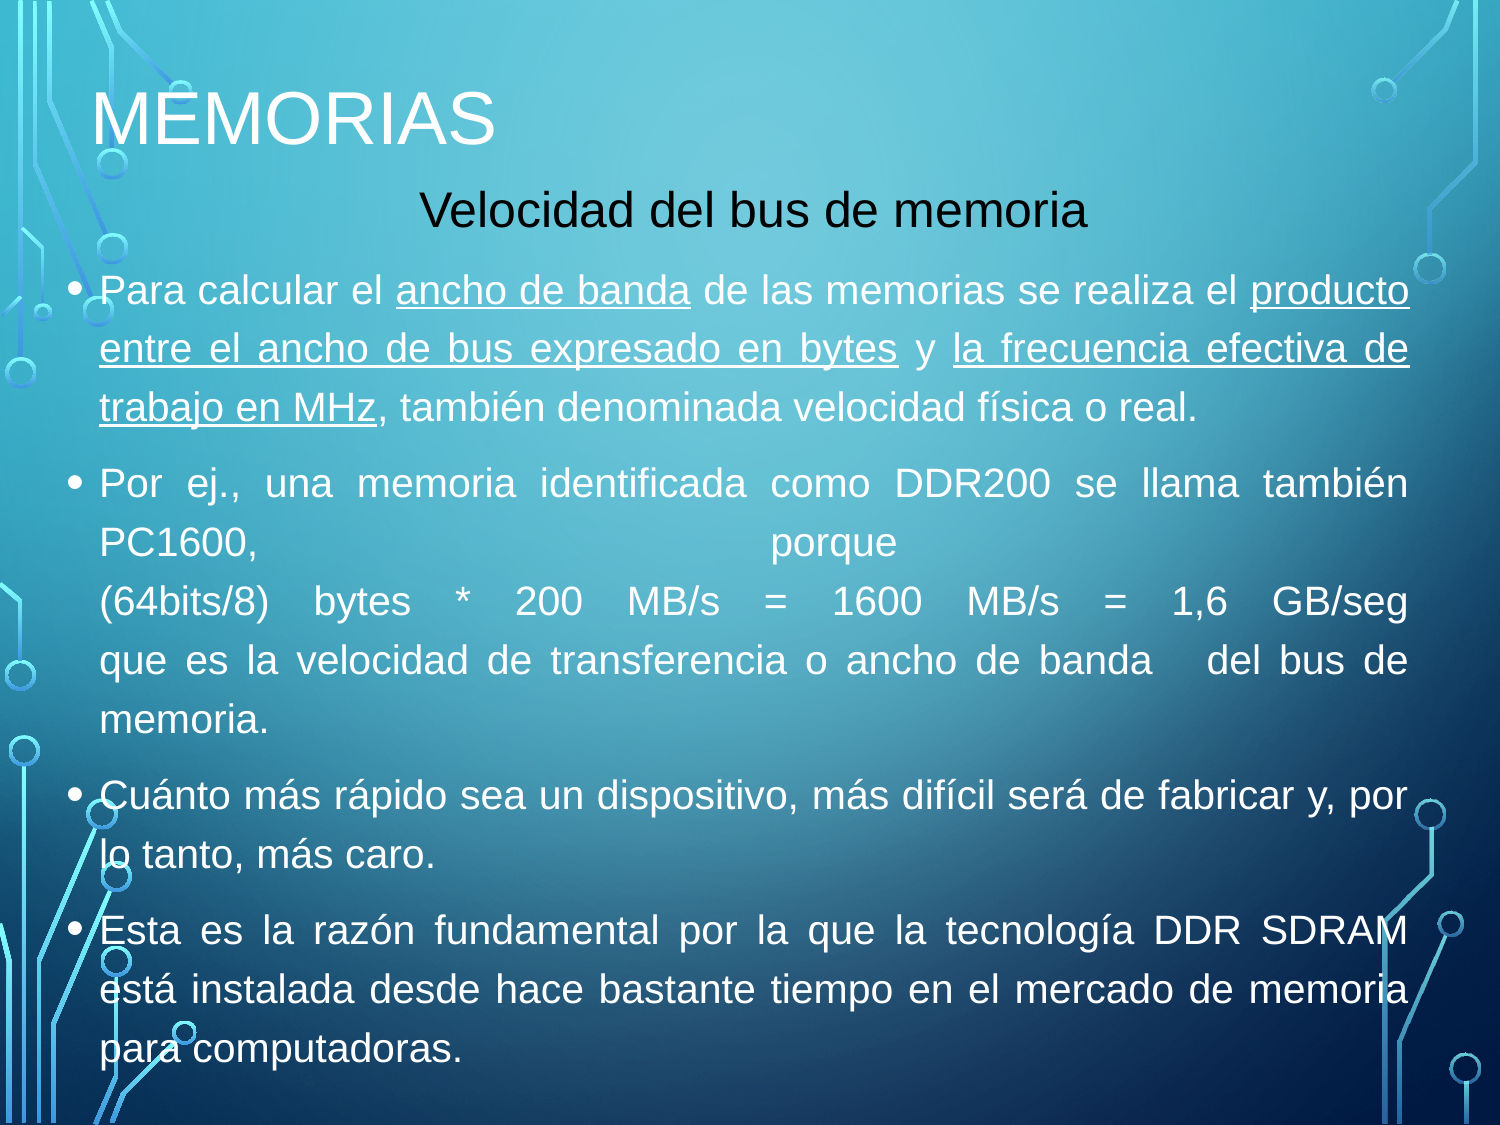

# Memorias
Velocidad del bus de memoria
Para calcular el ancho de banda de las memorias se realiza el producto entre el ancho de bus expresado en bytes y la frecuencia efectiva de trabajo en MHz, también denominada velocidad física o real.
Por ej., una memoria identificada como DDR200 se llama también PC1600, porque
(64bits/8) bytes * 200 MB/s = 1600 MB/s = 1,6 GB/seg
que es la velocidad de transferencia o ancho de banda   del bus de memoria.
Cuánto más rápido sea un dispositivo, más difícil será de fabricar y, por lo tanto, más caro.
Esta es la razón fundamental por la que la tecnología DDR SDRAM está instalada desde hace bastante tiempo en el mercado de memoria para computadoras.